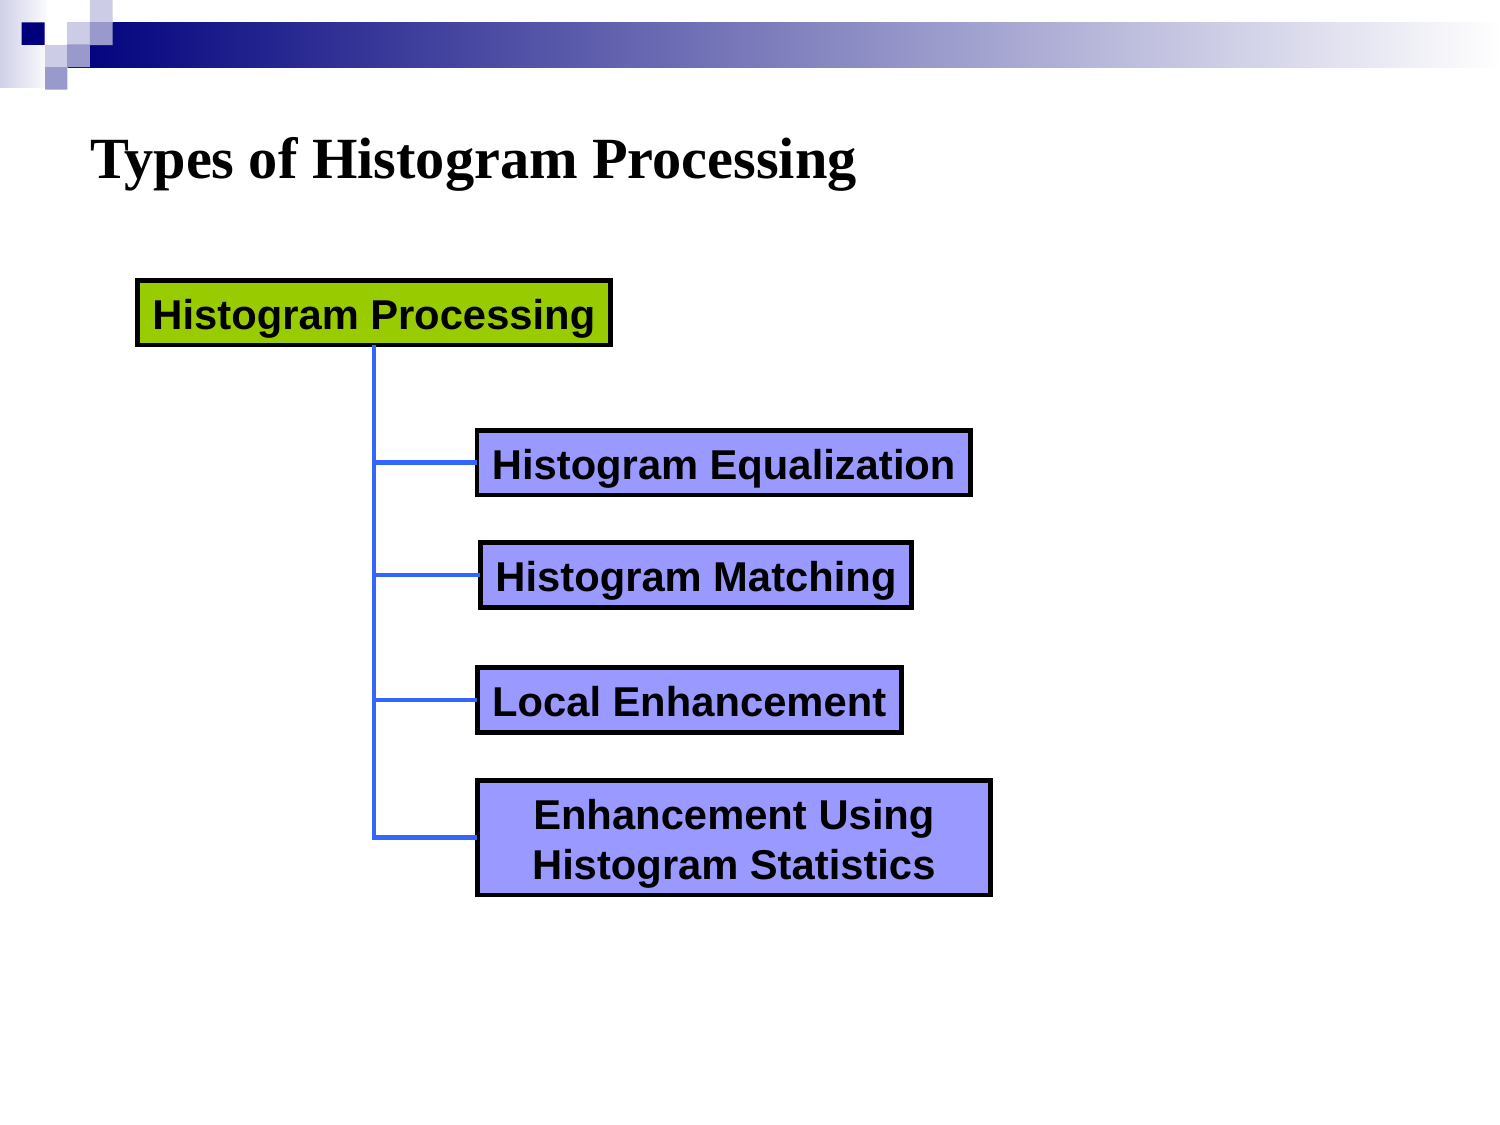

# Types of Histogram Processing
Histogram Processing
Histogram Equalization
Histogram Matching
Local Enhancement
Enhancement Using Histogram Statistics